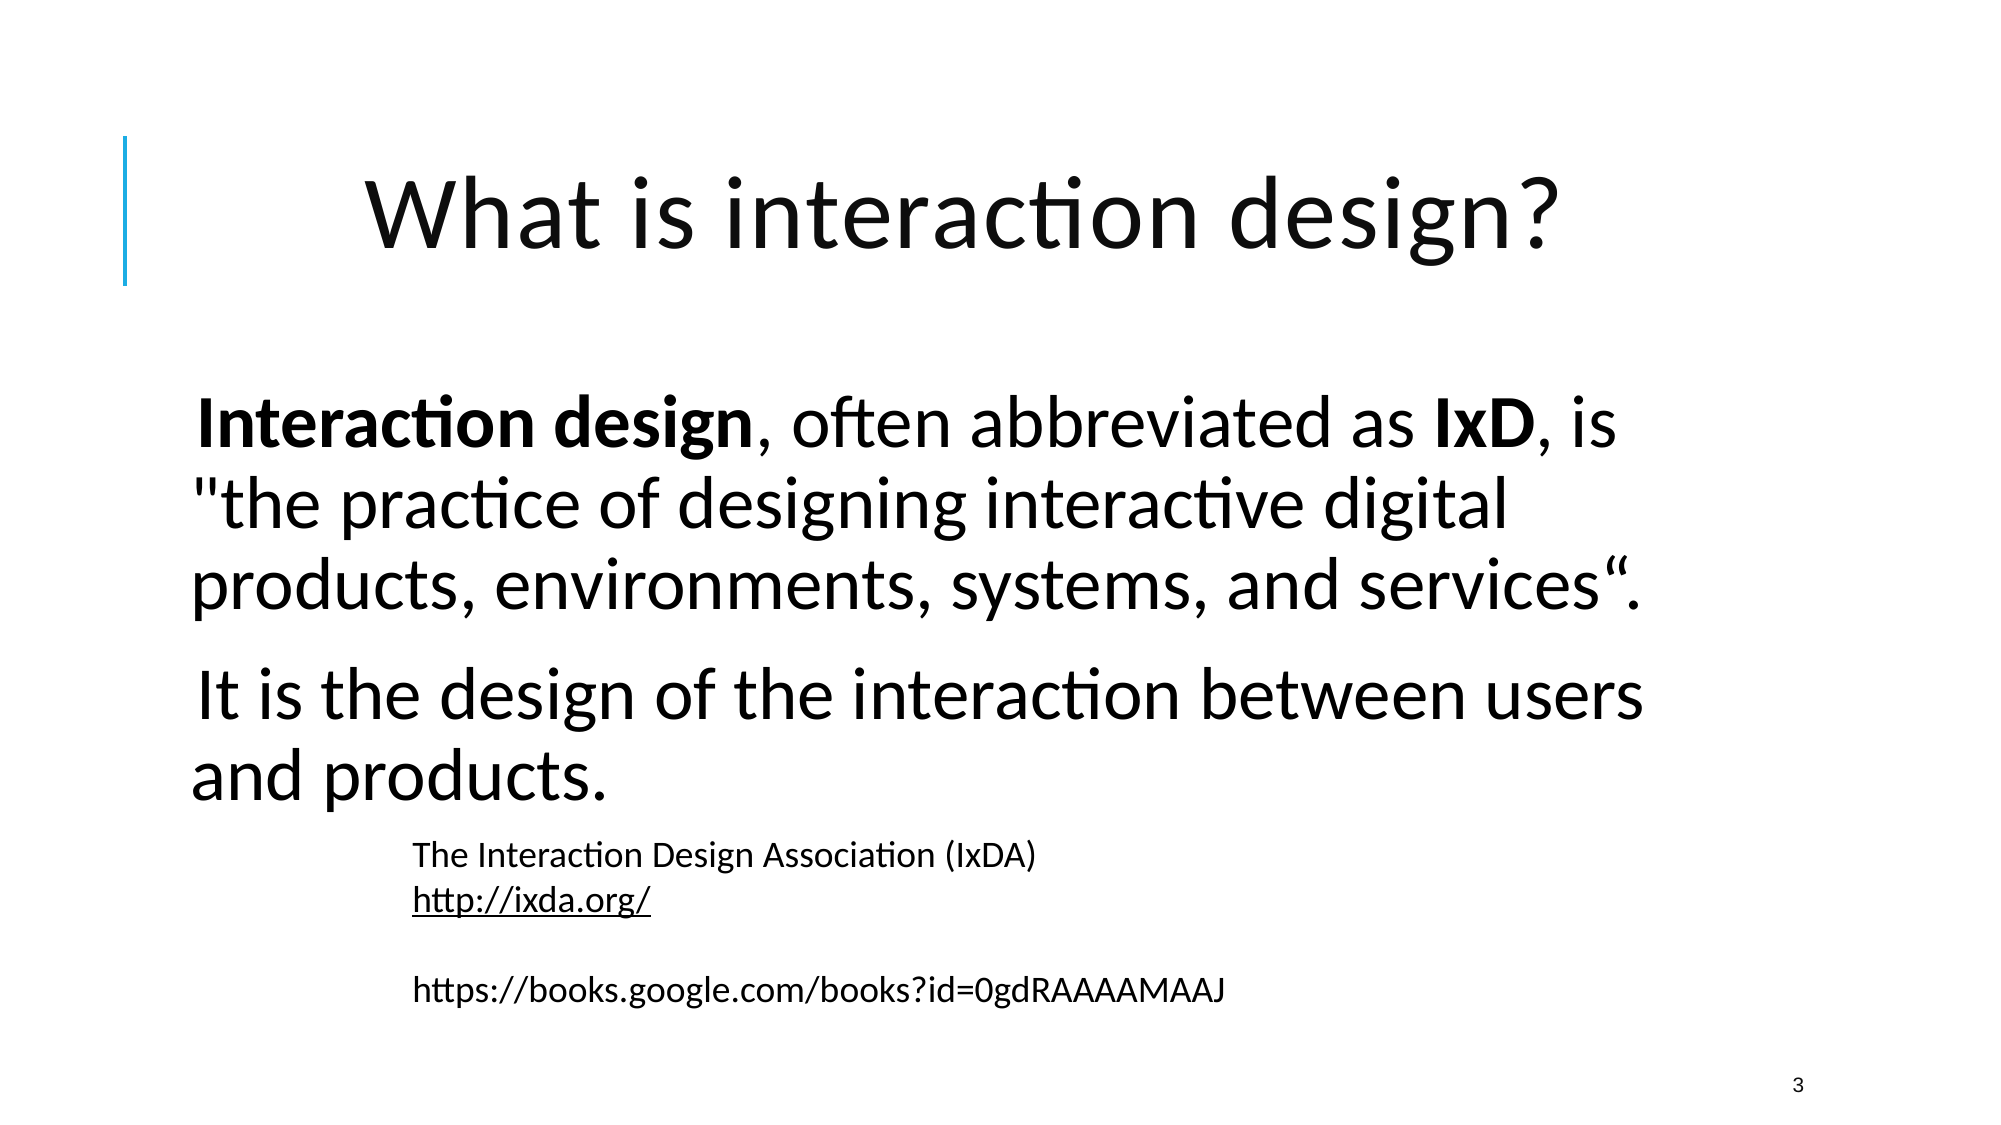

# What is interaction design?
Interaction design, often abbreviated as IxD, is "the practice of designing interactive digital products, environments, systems, and services“.
It is the design of the interaction between users and products.

The Interaction Design Association (IxDA)
http://ixda.org/

https://books.google.com/books?id=0gdRAAAAMAAJ
3